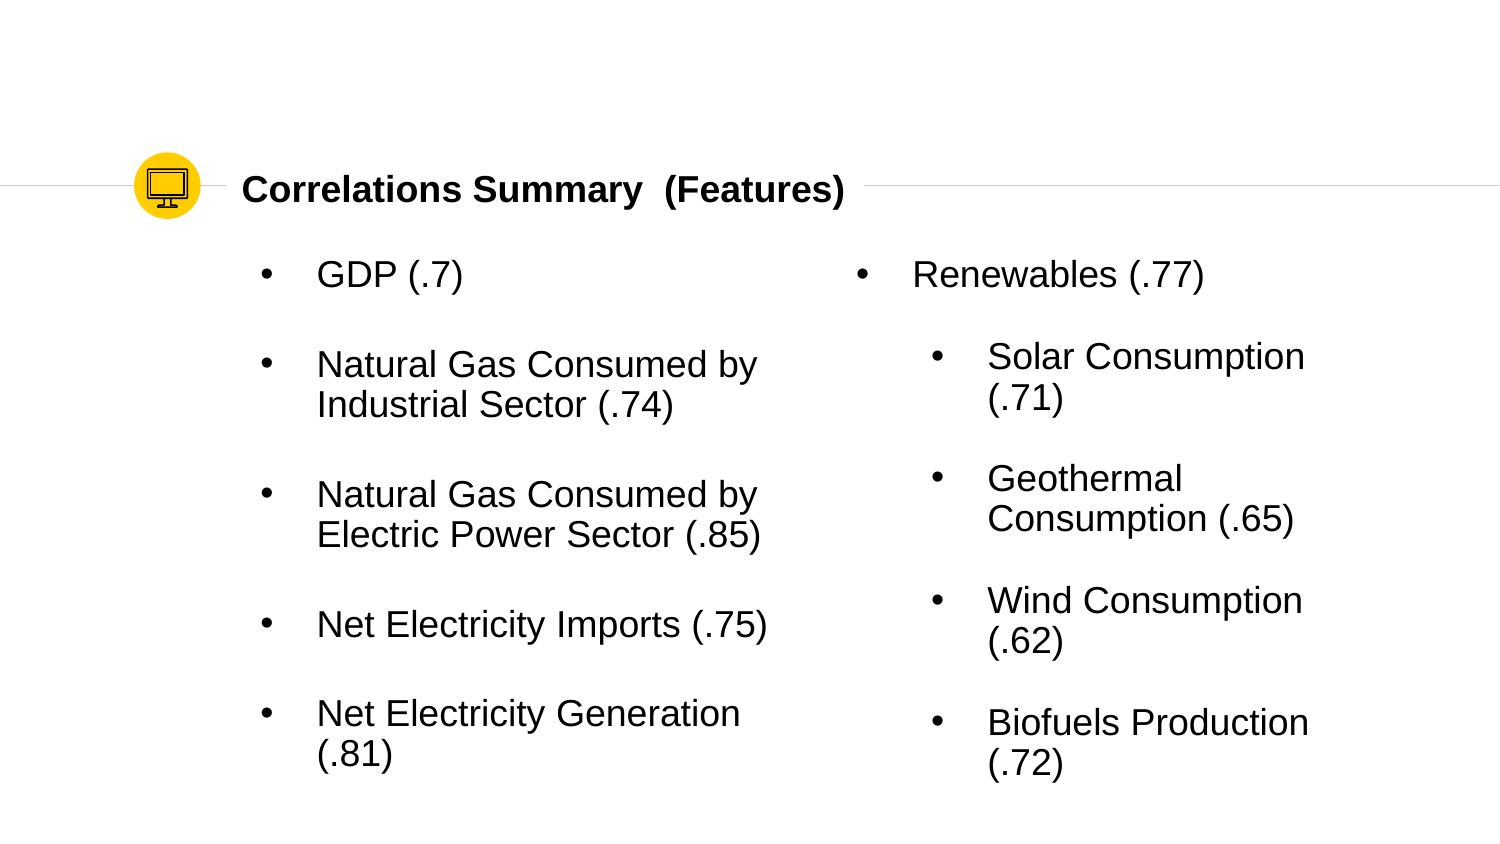

# Correlations Summary  (Features)

GDP (.7)
Natural Gas Consumed by Industrial Sector (.74)
Natural Gas Consumed by Electric Power Sector (.85)
Net Electricity Imports (.75)
Net Electricity Generation (.81)
Renewables (.77)
Solar Consumption (.71)
Geothermal Consumption (.65)
Wind Consumption (.62)
Biofuels Production (.72)
Coal Generation (-.75)